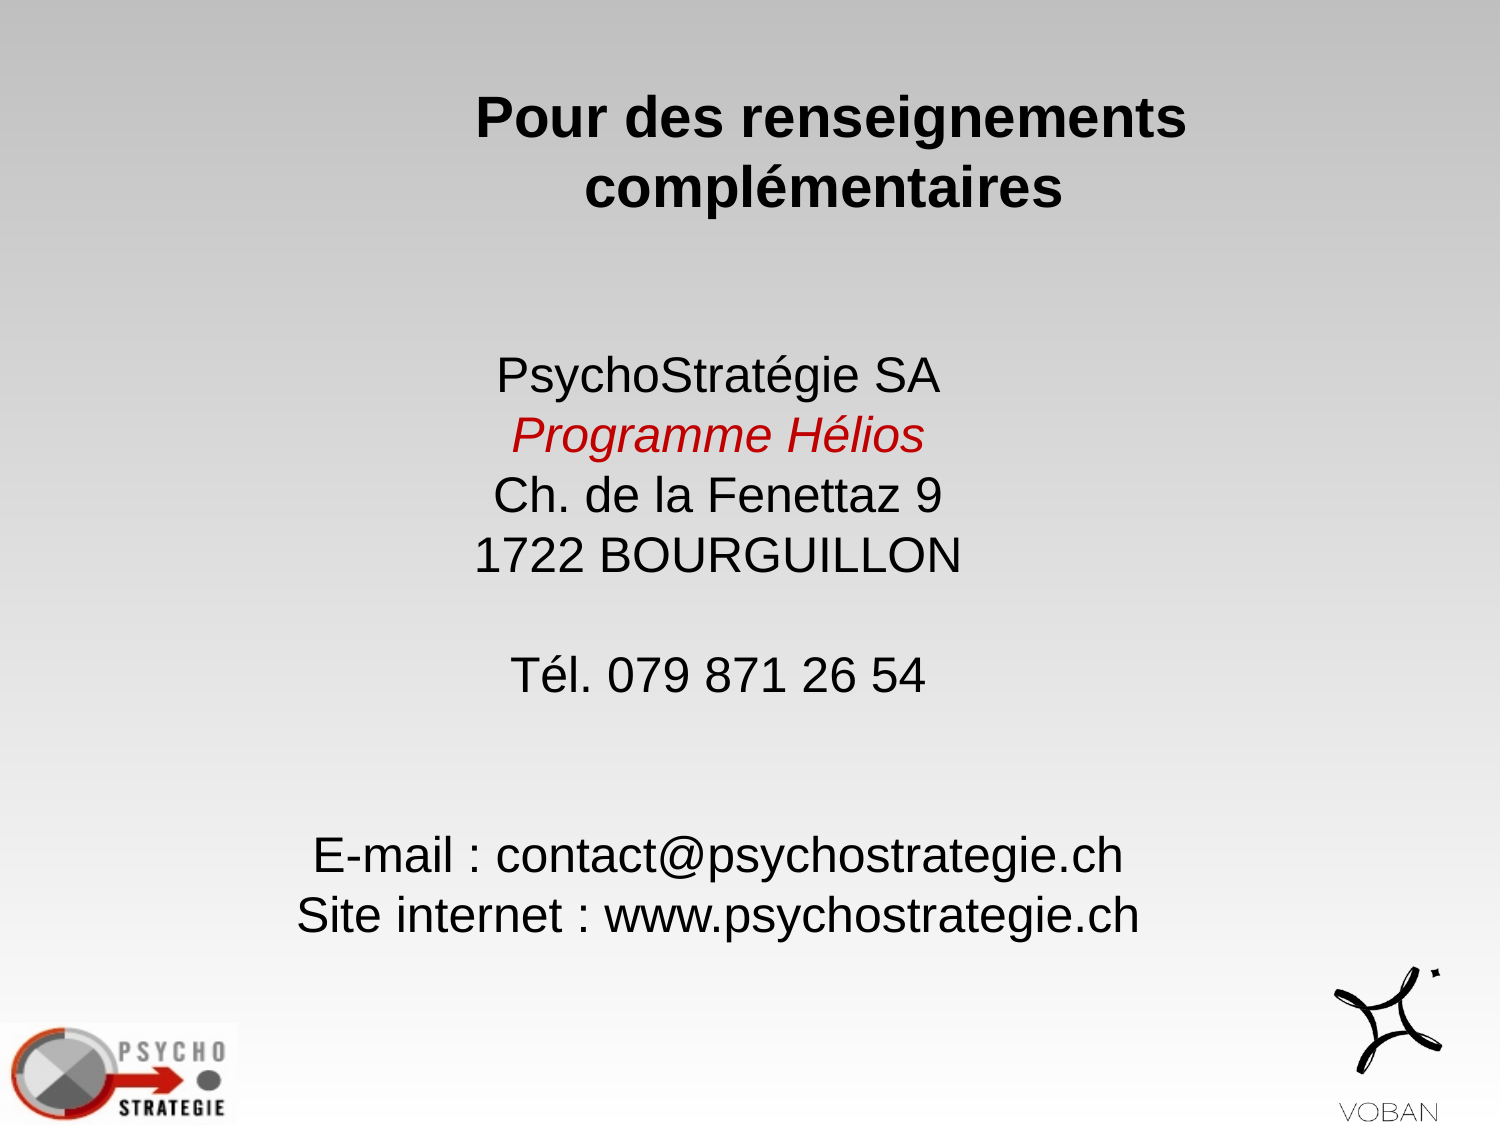

# Pour des renseignements complémentaires

PsychoStratégie SA
Programme Hélios
Ch. de la Fenettaz 9
1722 BOURGUILLON

Tél. 079 871 26 54

E-mail : contact@psychostrategie.ch
Site internet : www.psychostrategie.ch